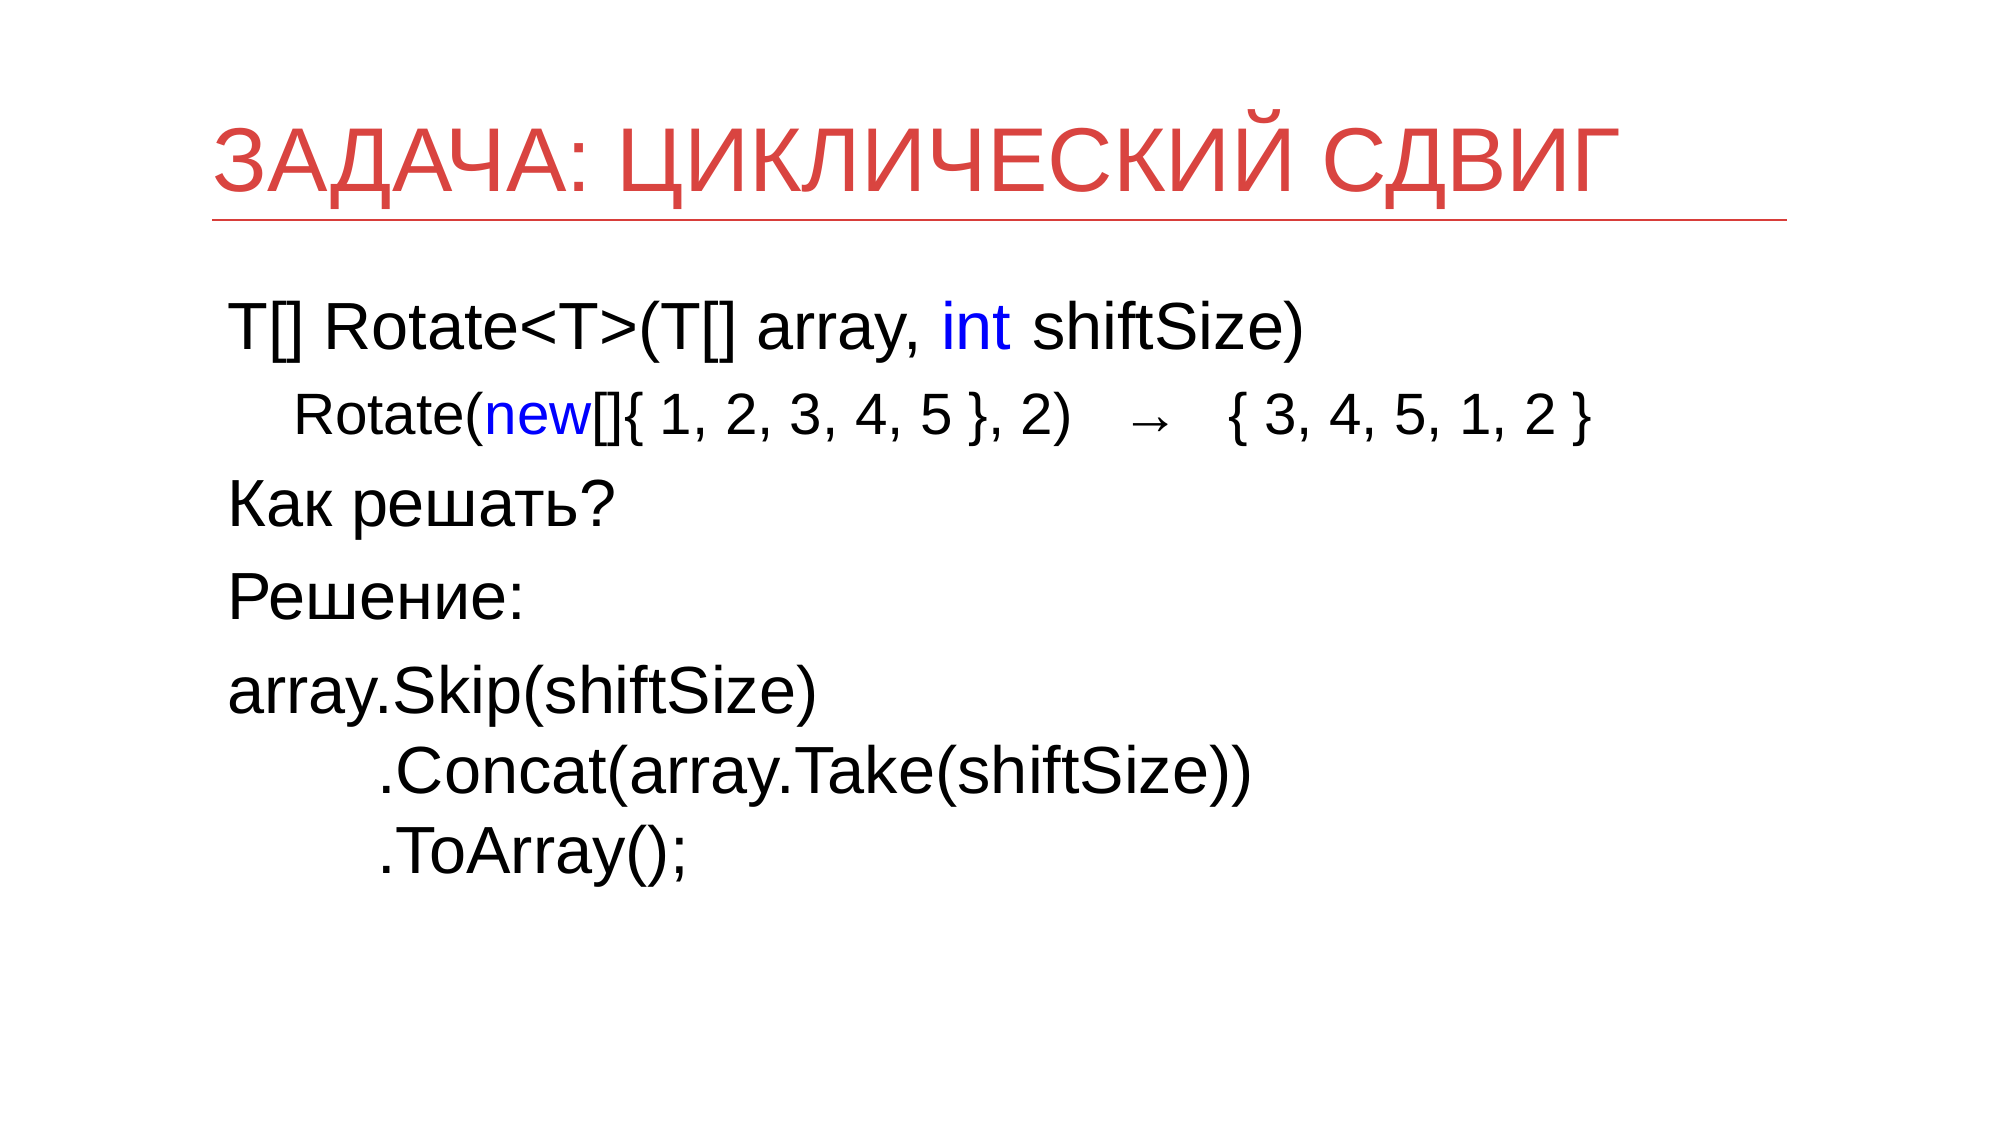

# Задача: циклический сдвиг
T[] Rotate<T>(T[] array, int shiftSize)
Rotate(new[]{ 1, 2, 3, 4, 5 }, 2)   →   { 3, 4, 5, 1, 2 }
Как решать?
Решение:
array.Skip(shiftSize)
	.Concat(array.Take(shiftSize))
	.ToArray();